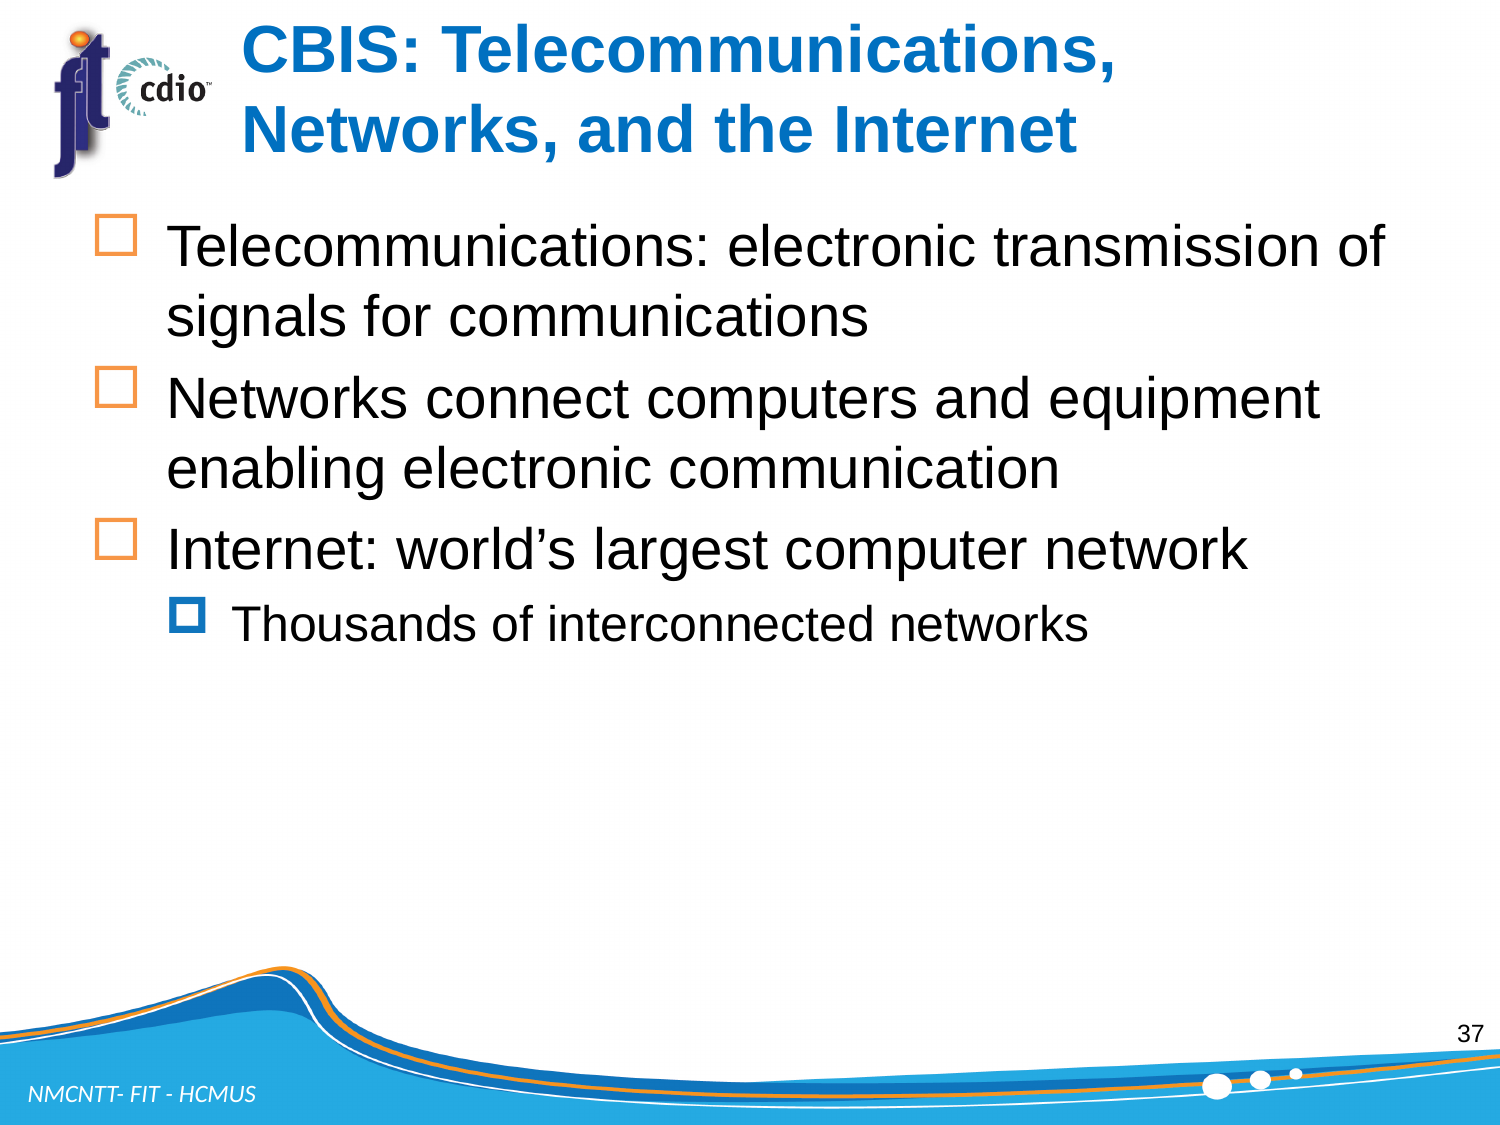

# CBIS: Telecommunications, Networks, and the Internet
Telecommunications: electronic transmission of signals for communications
Networks connect computers and equipment enabling electronic communication
Internet: world’s largest computer network
Thousands of interconnected networks

37
NMCNTT- FIT - HCMUS